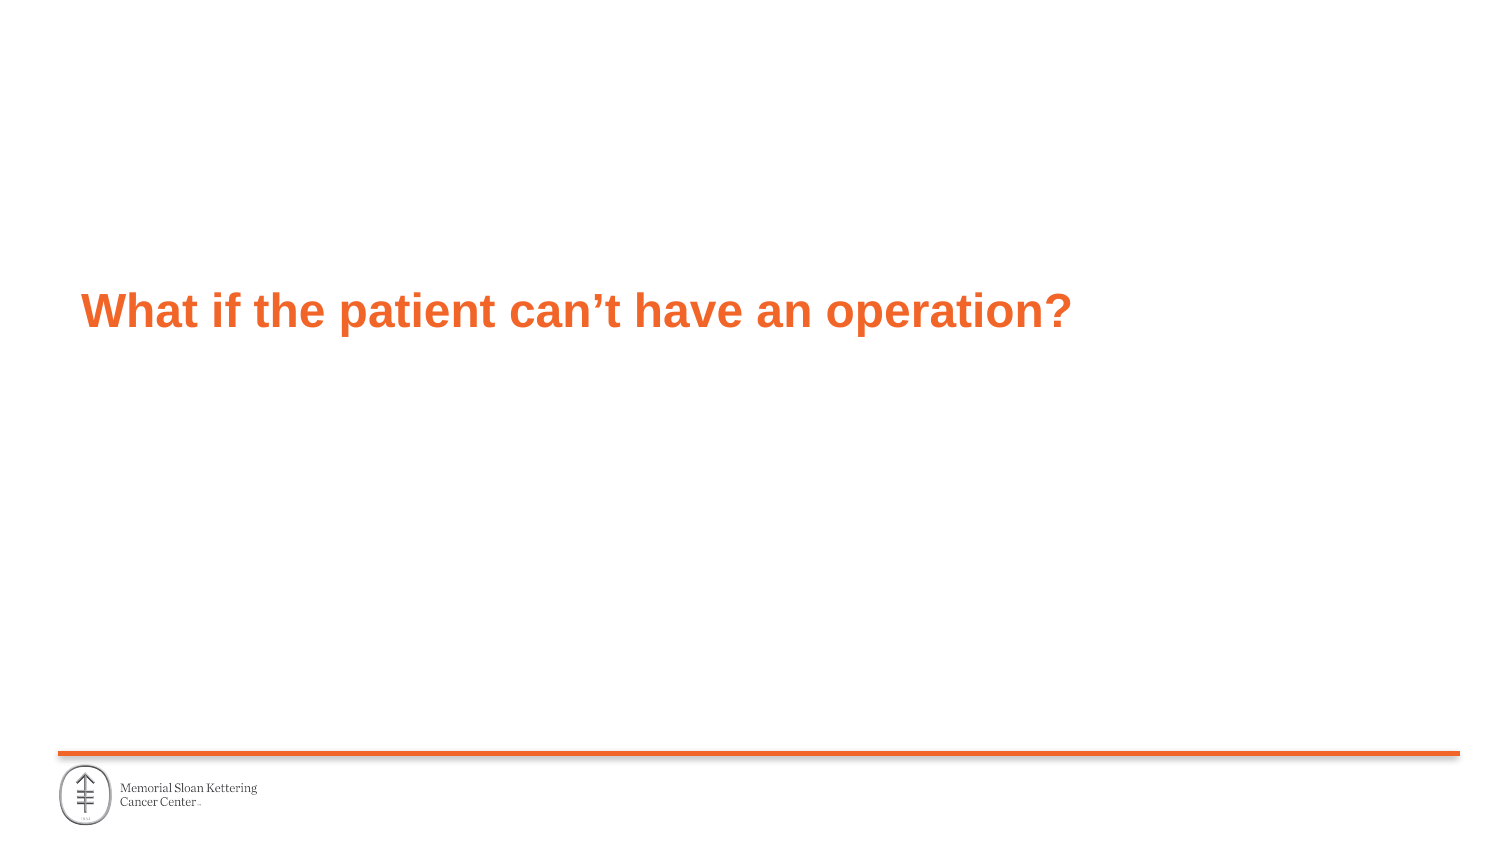

# What if the patient can’t have an operation?